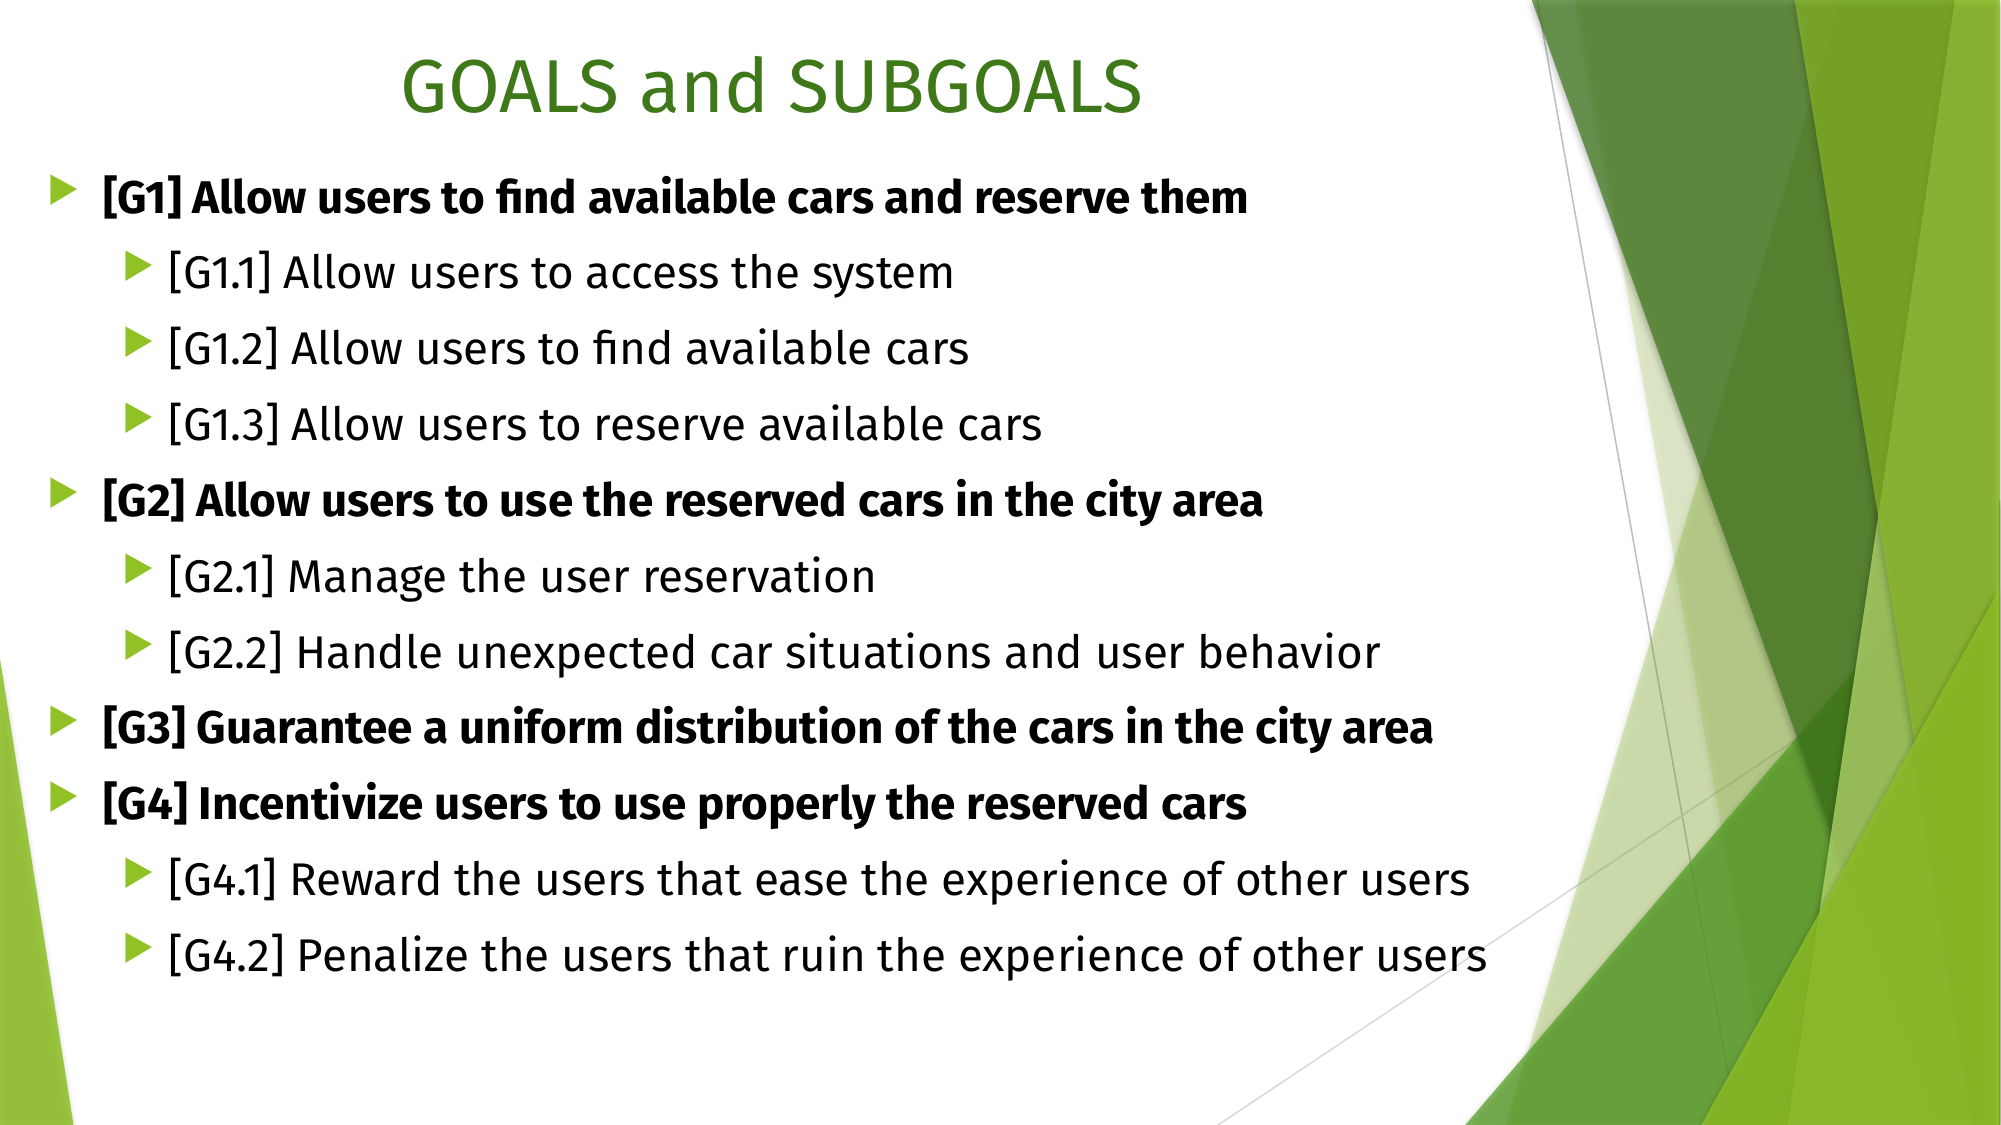

# GOALS and SUBGOALS
[G1] Allow users to find available cars and reserve them
[G1.1] Allow users to access the system
[G1.2] Allow users to find available cars
[G1.3] Allow users to reserve available cars
[G2] Allow users to use the reserved cars in the city area
[G2.1] Manage the user reservation
[G2.2] Handle unexpected car situations and user behavior
[G3] Guarantee a uniform distribution of the cars in the city area
[G4] Incentivize users to use properly the reserved cars
[G4.1] Reward the users that ease the experience of other users
[G4.2] Penalize the users that ruin the experience of other users